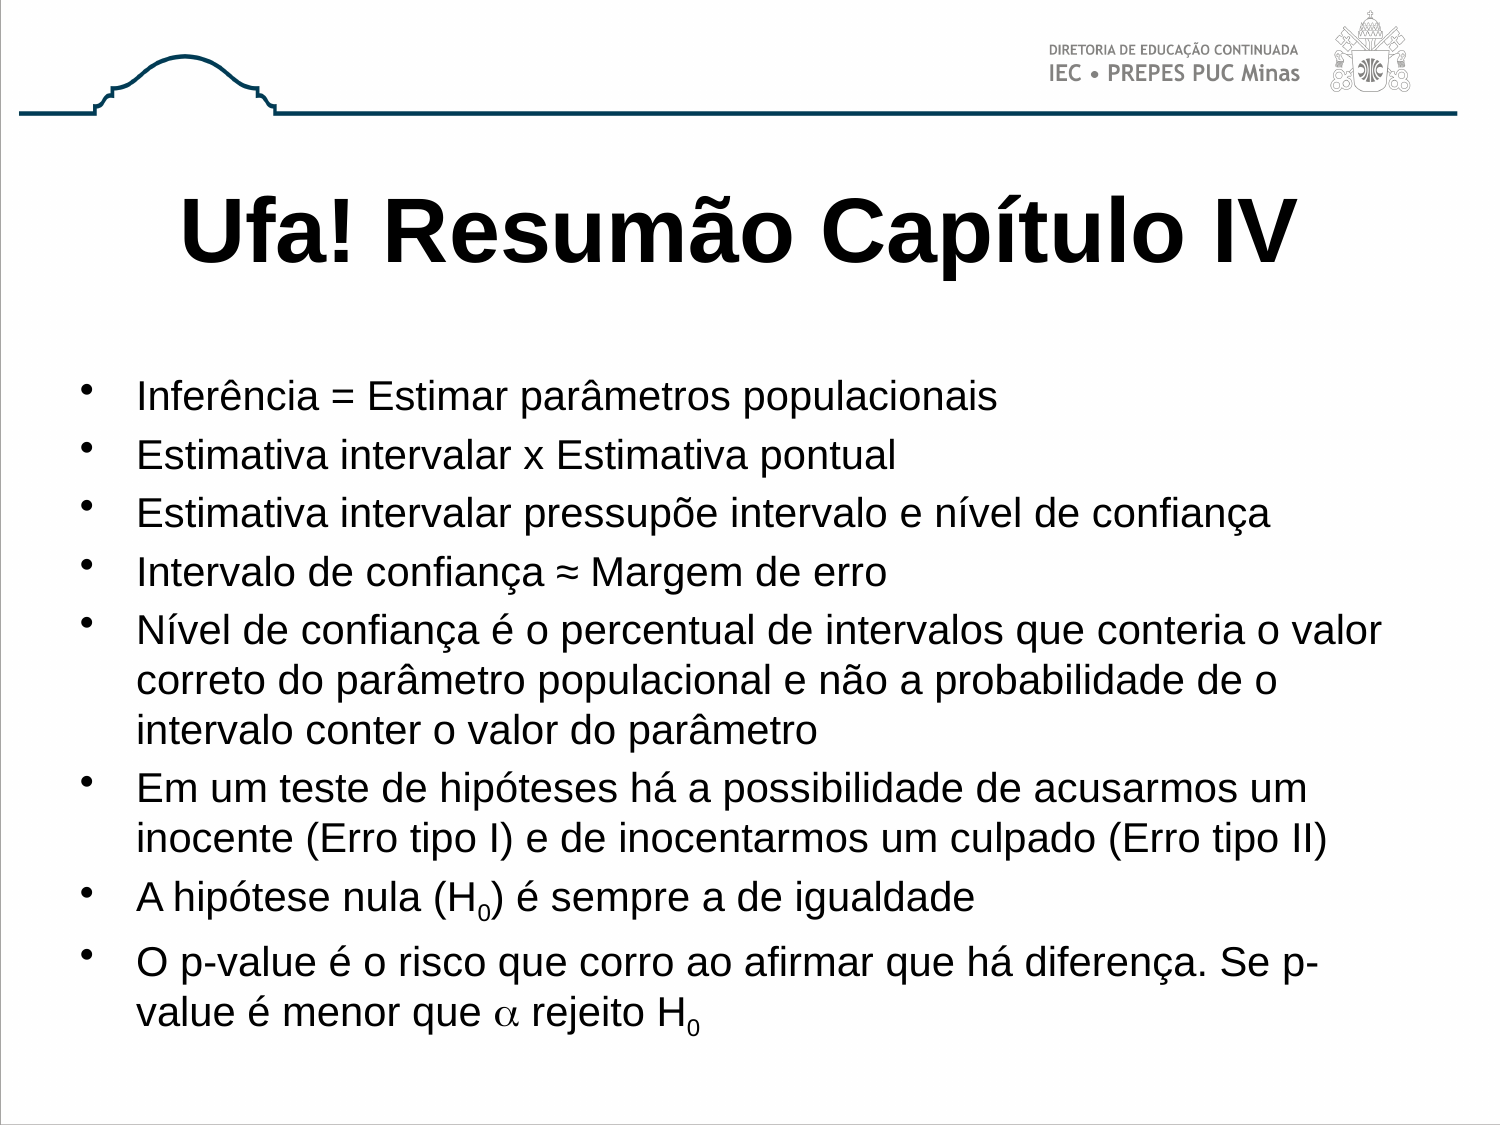

# Ufa! Resumão Capítulo IV
Inferência = Estimar parâmetros populacionais
Estimativa intervalar x Estimativa pontual
Estimativa intervalar pressupõe intervalo e nível de confiança
Intervalo de confiança ≈ Margem de erro
Nível de confiança é o percentual de intervalos que conteria o valor correto do parâmetro populacional e não a probabilidade de o intervalo conter o valor do parâmetro
Em um teste de hipóteses há a possibilidade de acusarmos um inocente (Erro tipo I) e de inocentarmos um culpado (Erro tipo II)
A hipótese nula (H0) é sempre a de igualdade
O p-value é o risco que corro ao afirmar que há diferença. Se p-value é menor que α rejeito H0